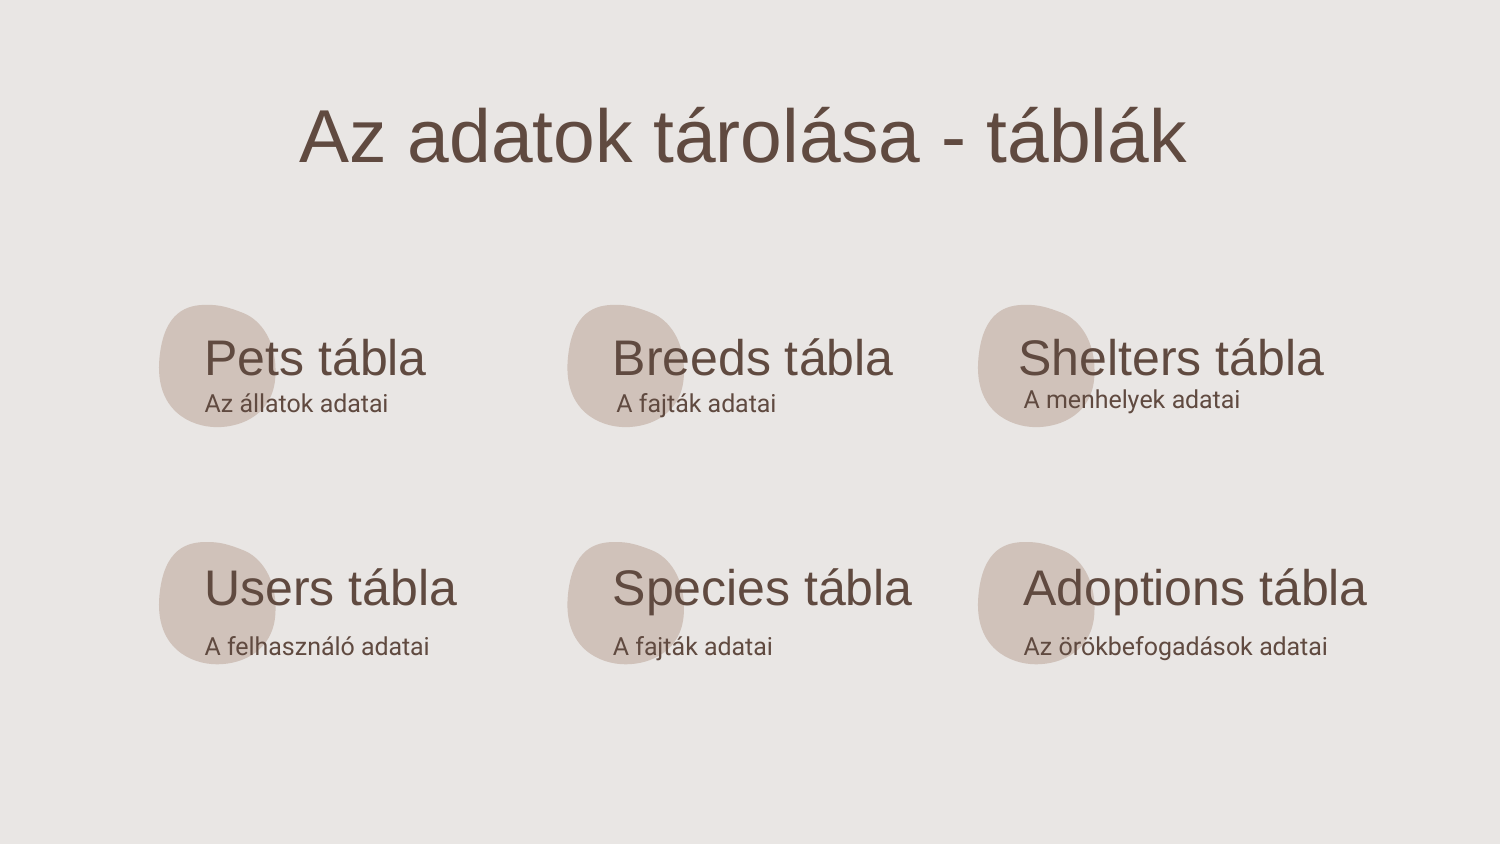

Az adatok tárolása - táblák

Pets tábla
Breeds tábla
Shelters tábla
A menhelyek adatai
A fajták adatai
Az állatok adatai

Users tábla
Species tábla
Adoptions tábla
A felhasználó adatai
A fajták adatai
Az örökbefogadások adatai